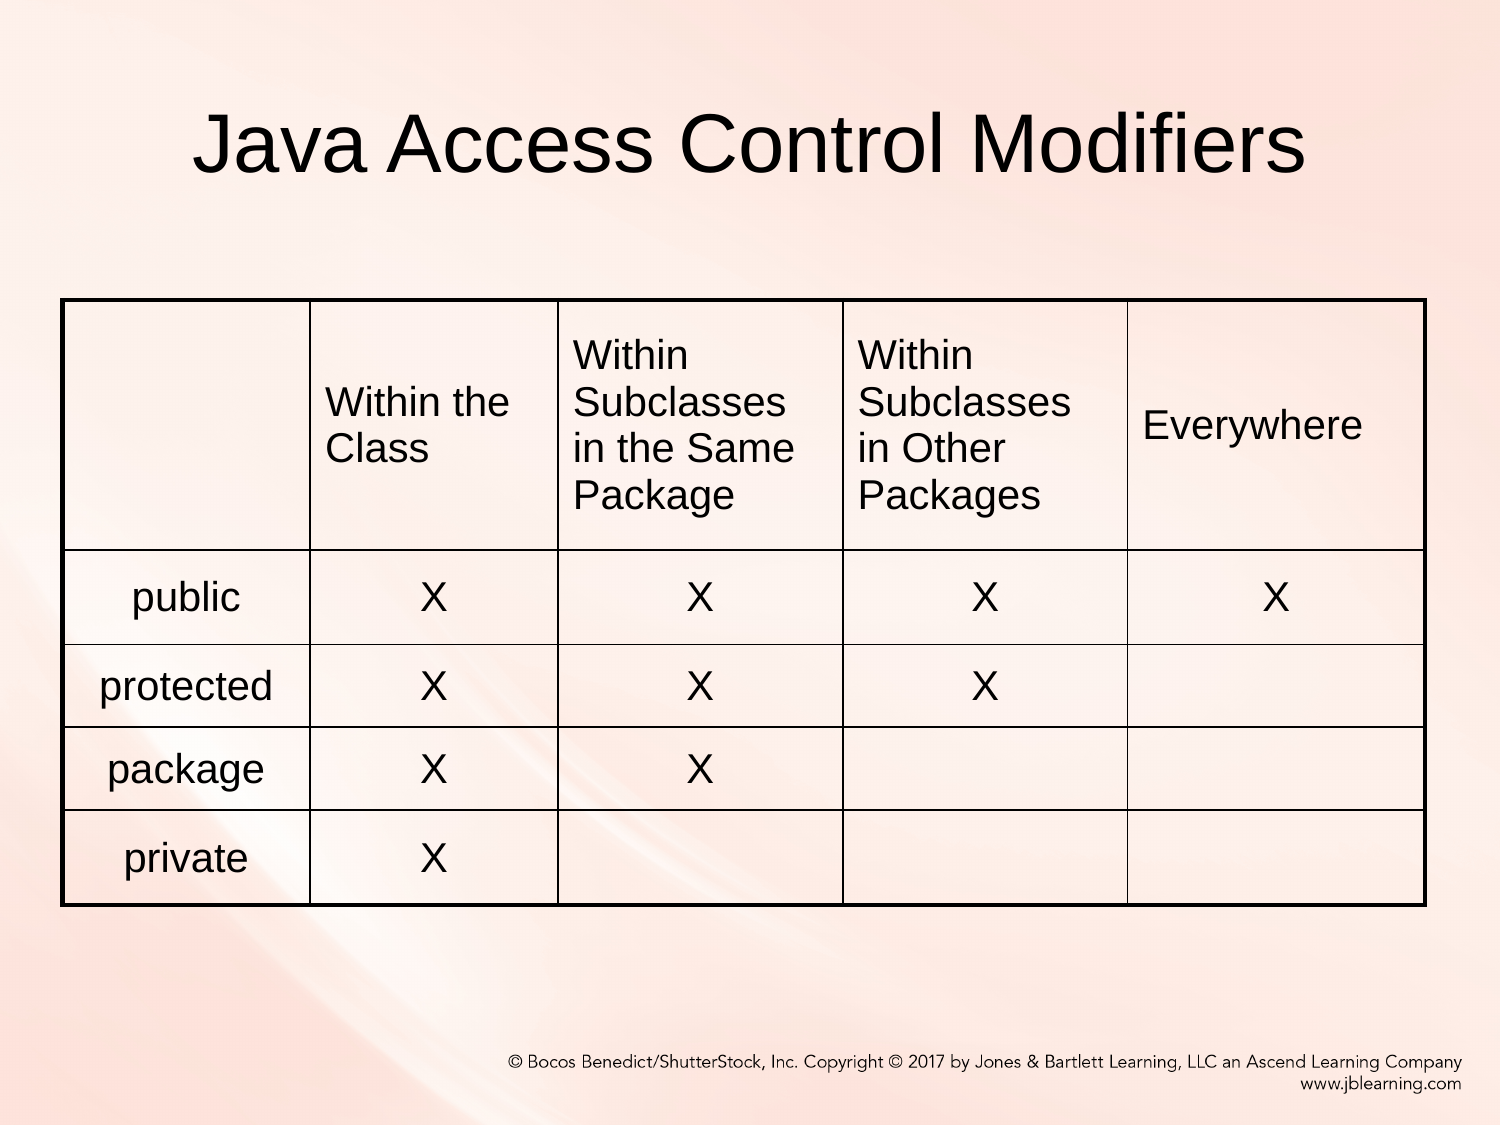

# Java Access Control Modifiers
|  | Within the Class | Within Subclasses in the Same Package | Within Subclasses in Other Packages | Everywhere |
| --- | --- | --- | --- | --- |
| public | X | X | X | X |
| protected | X | X | X |  |
| package | X | X |  |  |
| private | X |  |  |  |